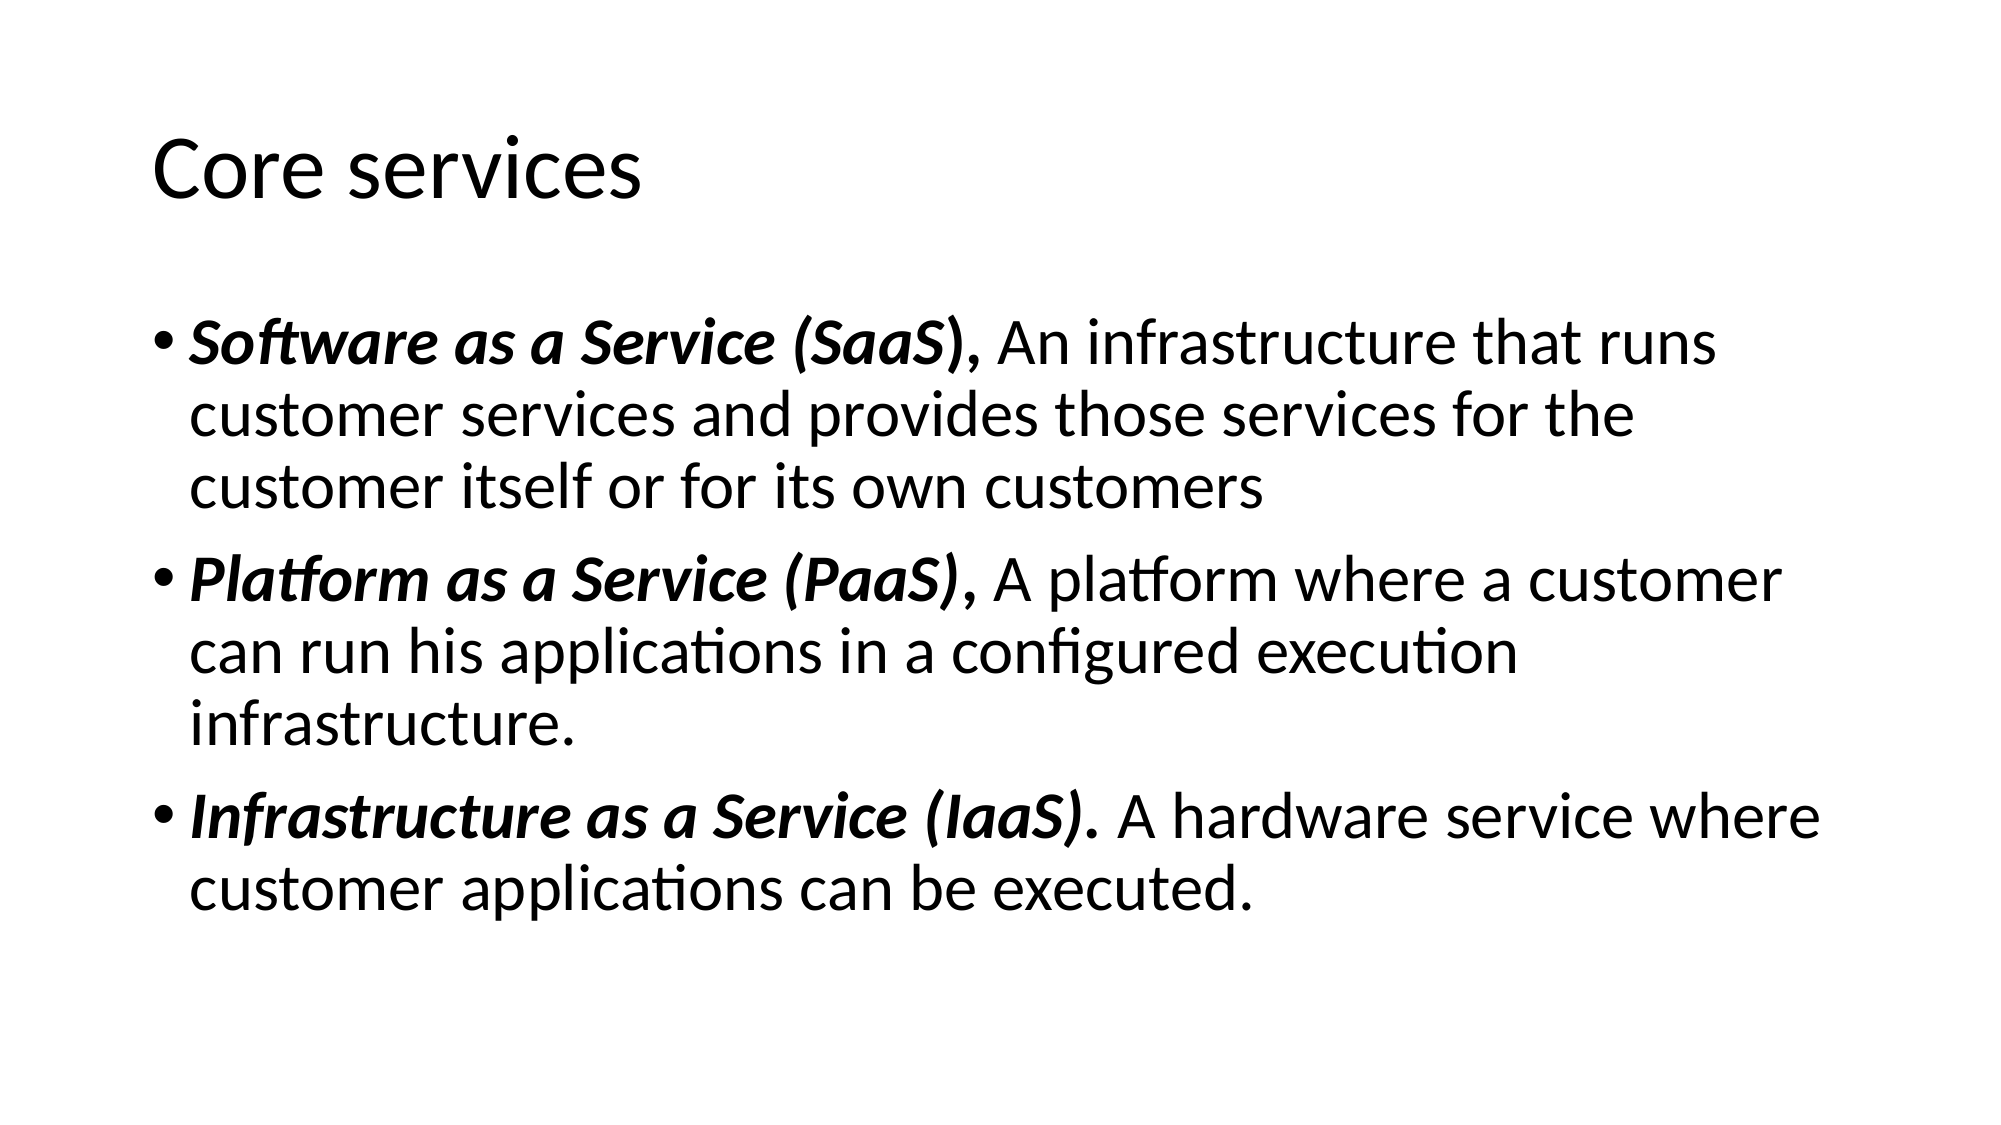

# Core services
Software as a Service (SaaS), An infrastructure that runs customer services and provides those services for the customer itself or for its own customers
Platform as a Service (PaaS), A platform where a customer can run his applications in a configured execution infrastructure.
Infrastructure as a Service (IaaS). A hardware service where customer applications can be executed.